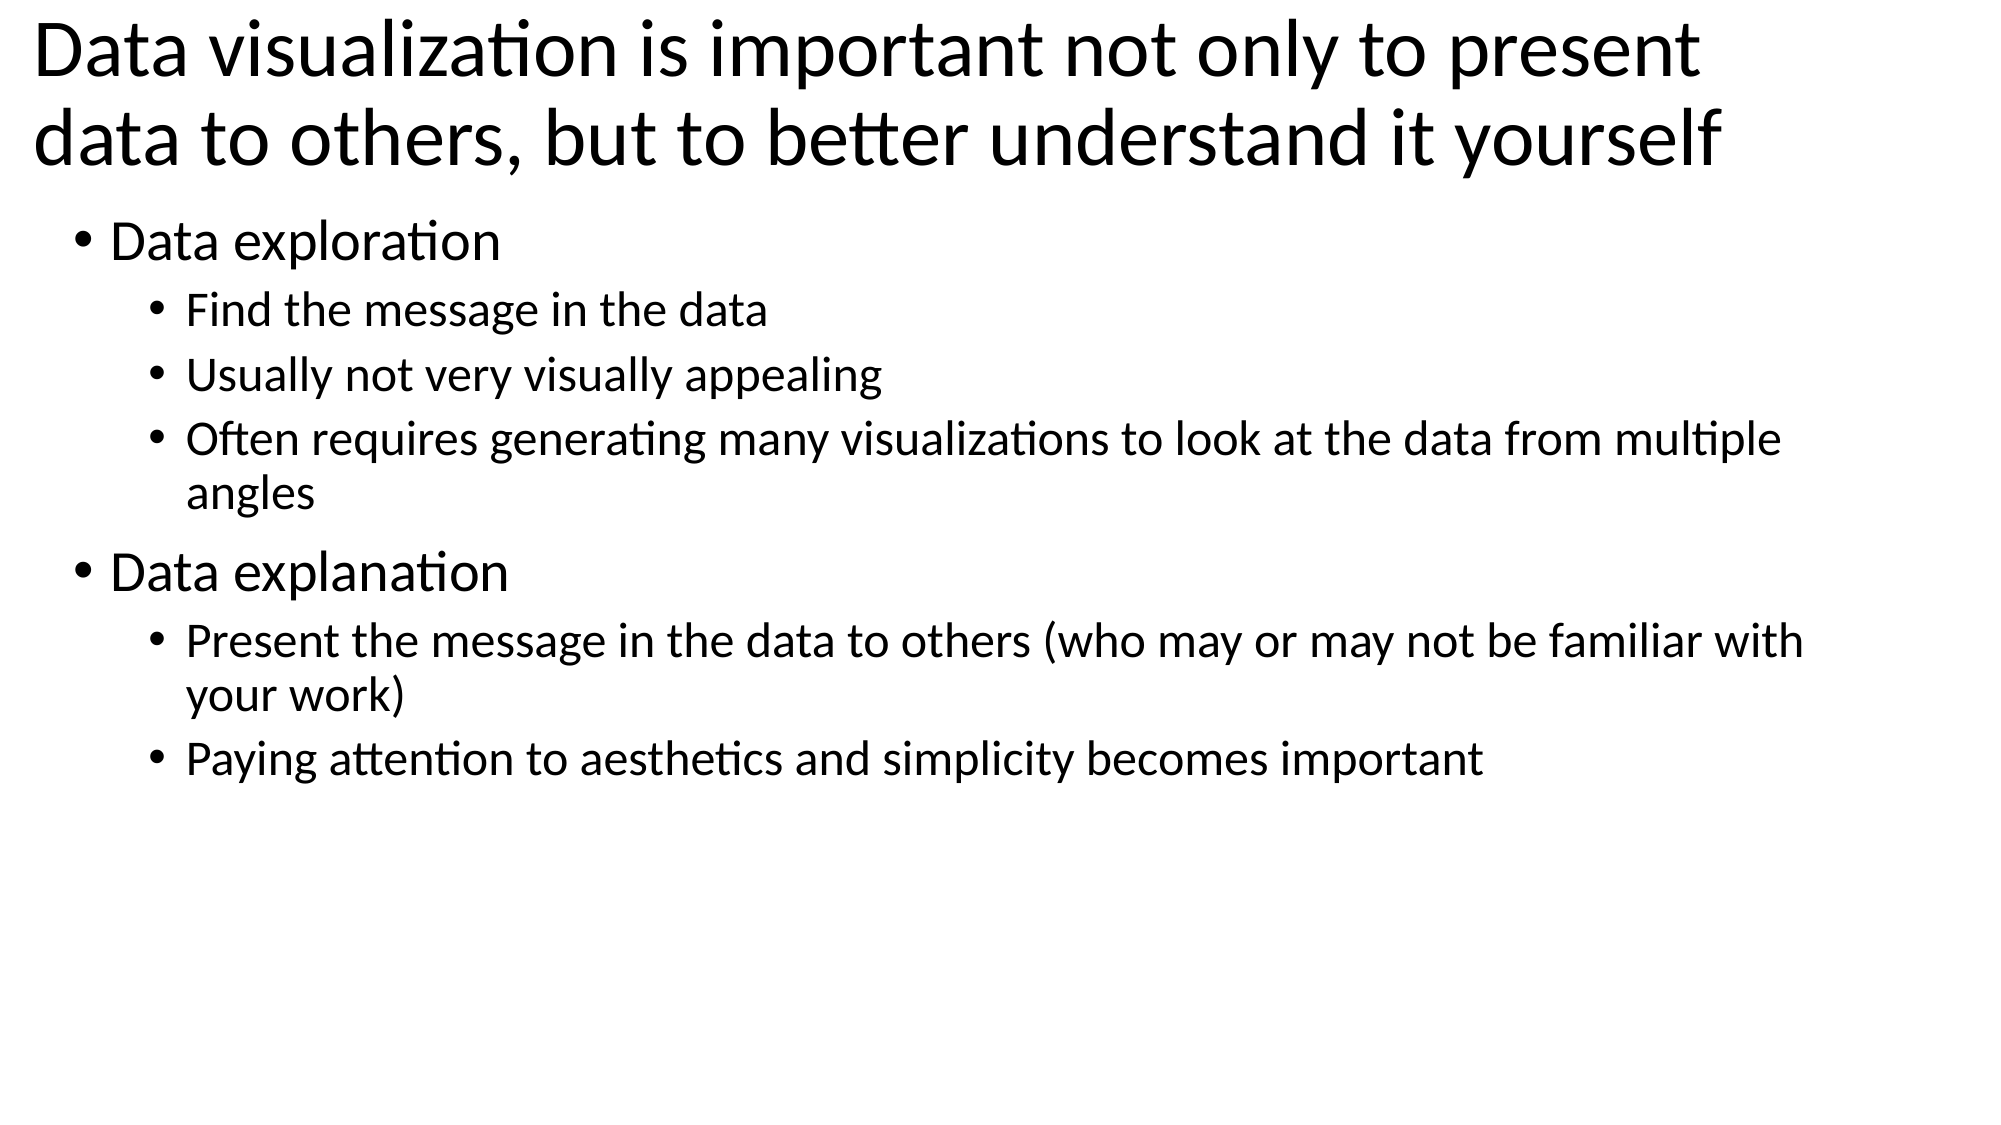

Data visualization is important not only to present data to others, but to better understand it yourself
Data exploration
Find the message in the data
Usually not very visually appealing
Often requires generating many visualizations to look at the data from multiple angles
Data explanation
Present the message in the data to others (who may or may not be familiar with your work)
Paying attention to aesthetics and simplicity becomes important